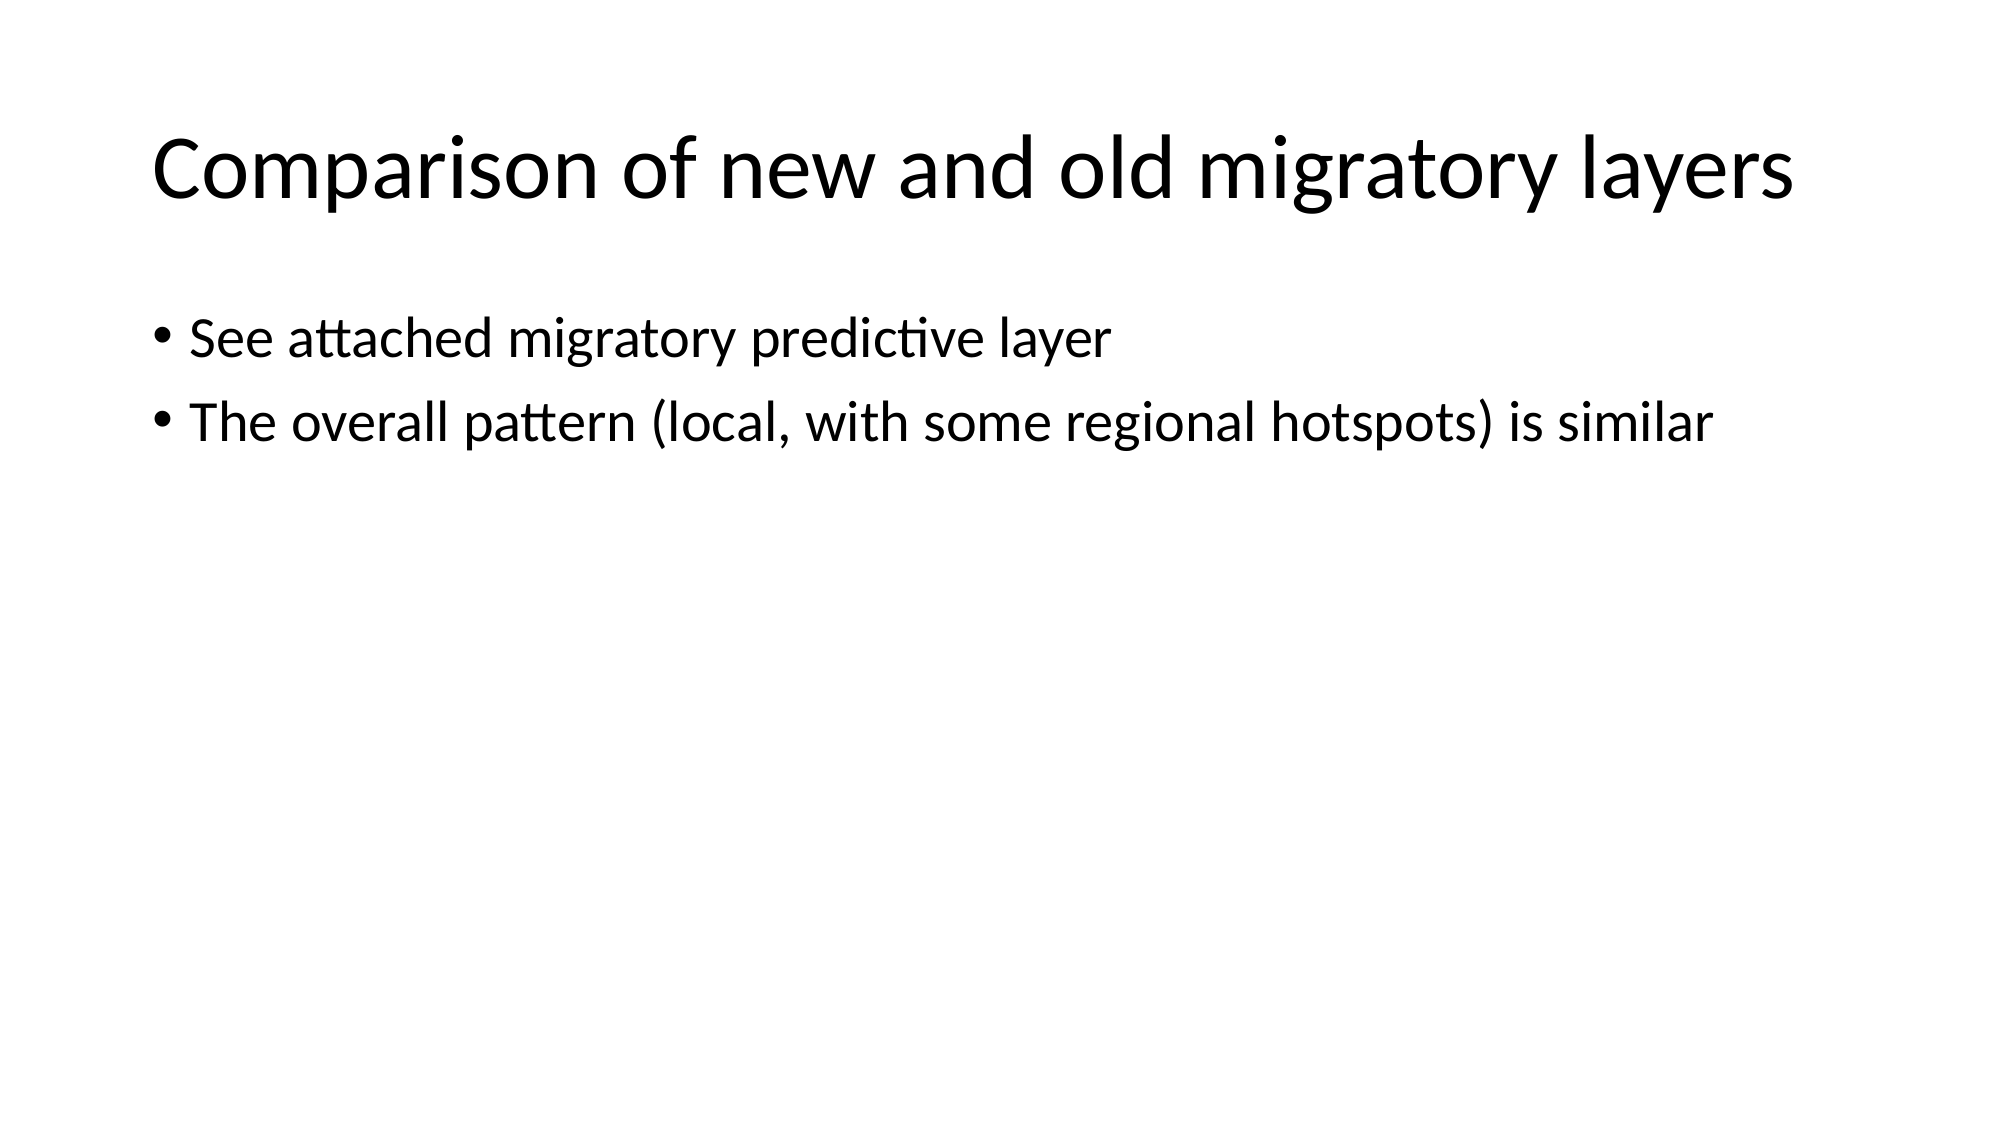

# Comparison of new and old migratory layers
See attached migratory predictive layer
The overall pattern (local, with some regional hotspots) is similar